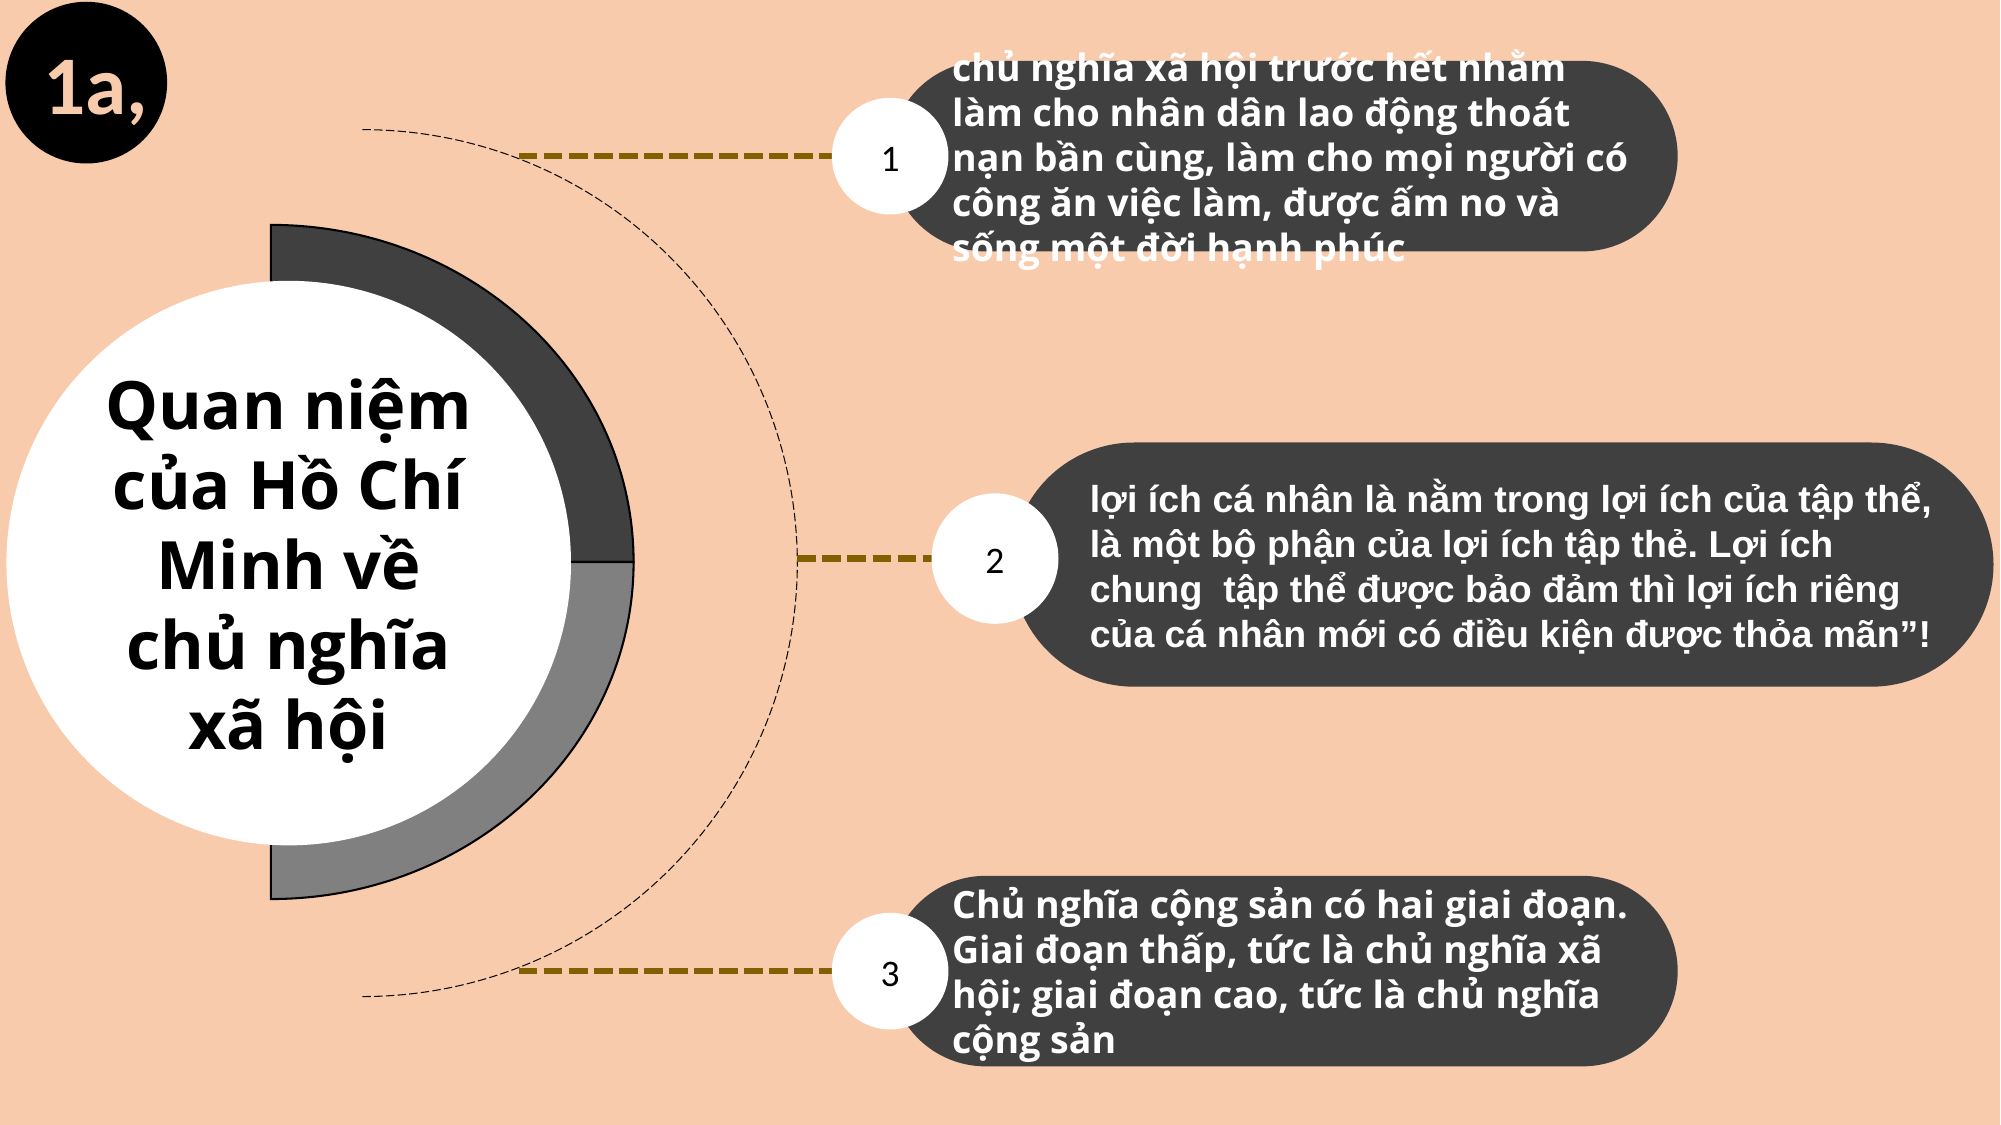

1a,
chủ nghĩa xã hội trước hết nhằm làm cho nhân dân lao động thoát nạn bần cùng, làm cho mọi người có công ăn việc làm, được ấm no và sống một đời hạnh phúc
1

Quan niệm của Hồ Chí Minh về chủ nghĩa xã hội
lợi ích cá nhân là nằm trong lợi ích của tập thể, là một bộ phận của lợi ích tập thẻ. Lợi ích chung  tập thể được bảo đảm thì lợi ích riêng của cá nhân mới có điều kiện được thỏa mãn”!
2
Chủ nghĩa cộng sản có hai giai đoạn. Giai đoạn thấp, tức là chủ nghĩa xã hội; giai đoạn cao, tức là chủ nghĩa cộng sản
3